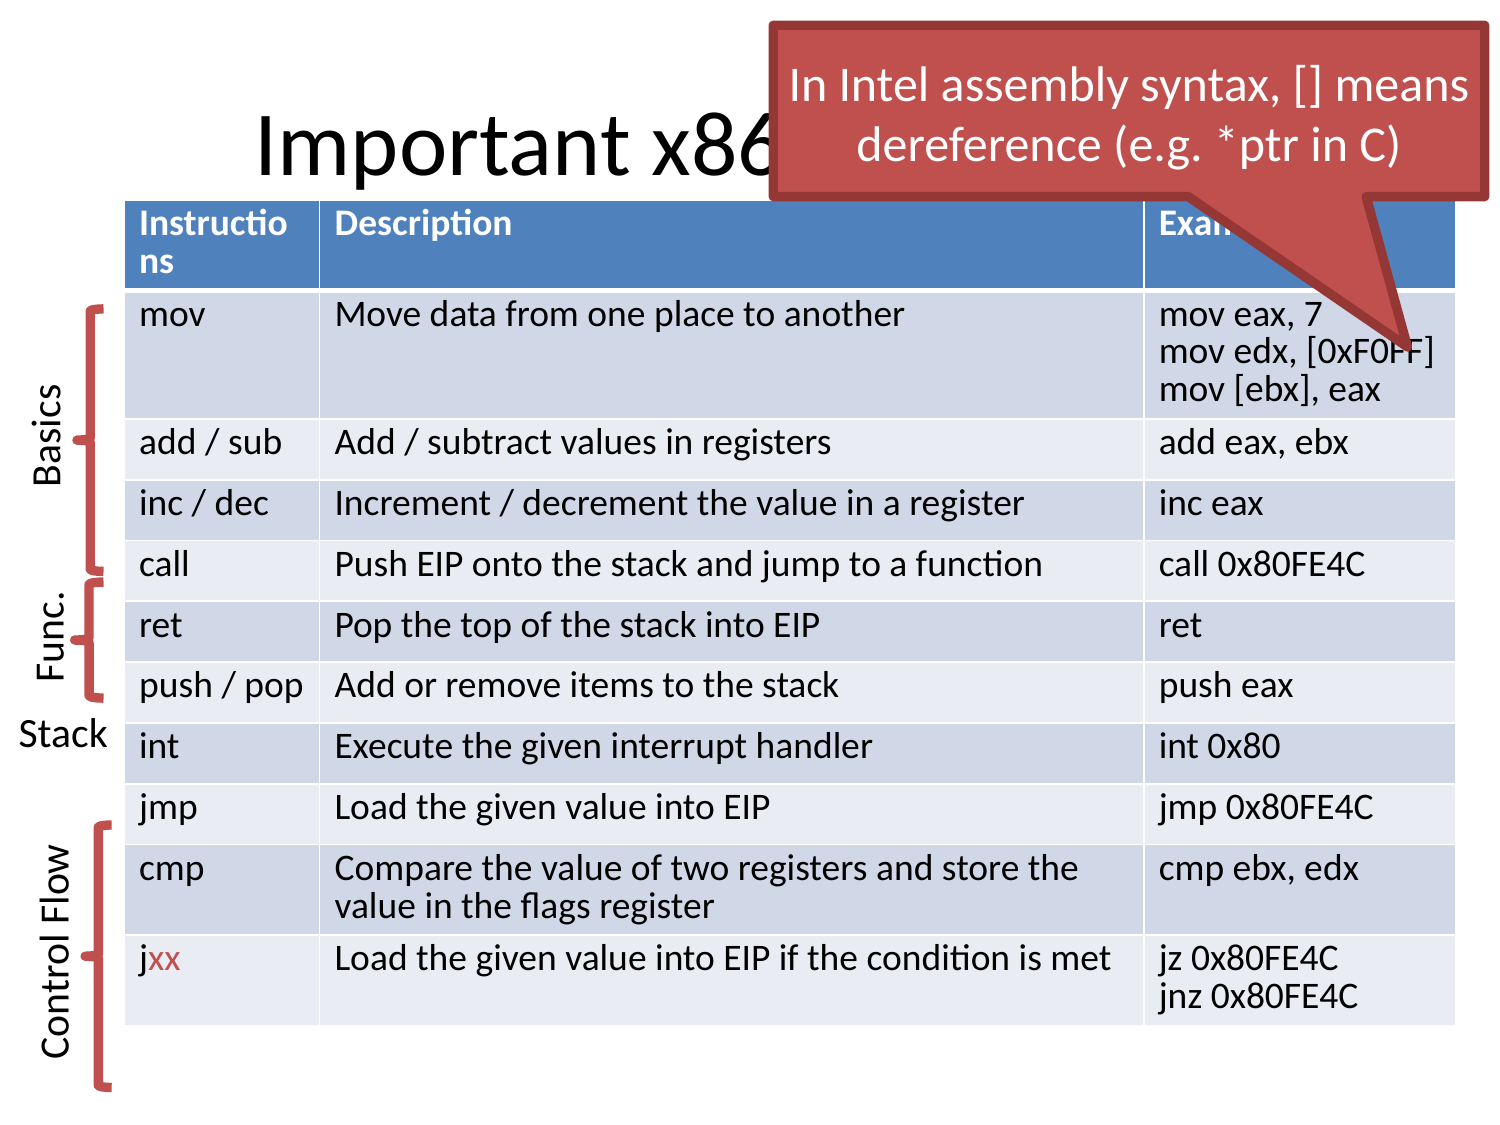

In Intel assembly syntax, [] means dereference (e.g. *ptr in C)
# Important x86 Instructions
| Instructions | Description | Examples |
| --- | --- | --- |
| mov | Move data from one place to another | mov eax, 7 mov edx, [0xF0FF] mov [ebx], eax |
| add / sub | Add / subtract values in registers | add eax, ebx |
| inc / dec | Increment / decrement the value in a register | inc eax |
| call | Push EIP onto the stack and jump to a function | call 0x80FE4C |
| ret | Pop the top of the stack into EIP | ret |
| push / pop | Add or remove items to the stack | push eax |
| int | Execute the given interrupt handler | int 0x80 |
| jmp | Load the given value into EIP | jmp 0x80FE4C |
| cmp | Compare the value of two registers and store the value in the flags register | cmp ebx, edx |
| jxx | Load the given value into EIP if the condition is met | jz 0x80FE4C jnz 0x80FE4C |

Basics

Func.
Stack

Control Flow